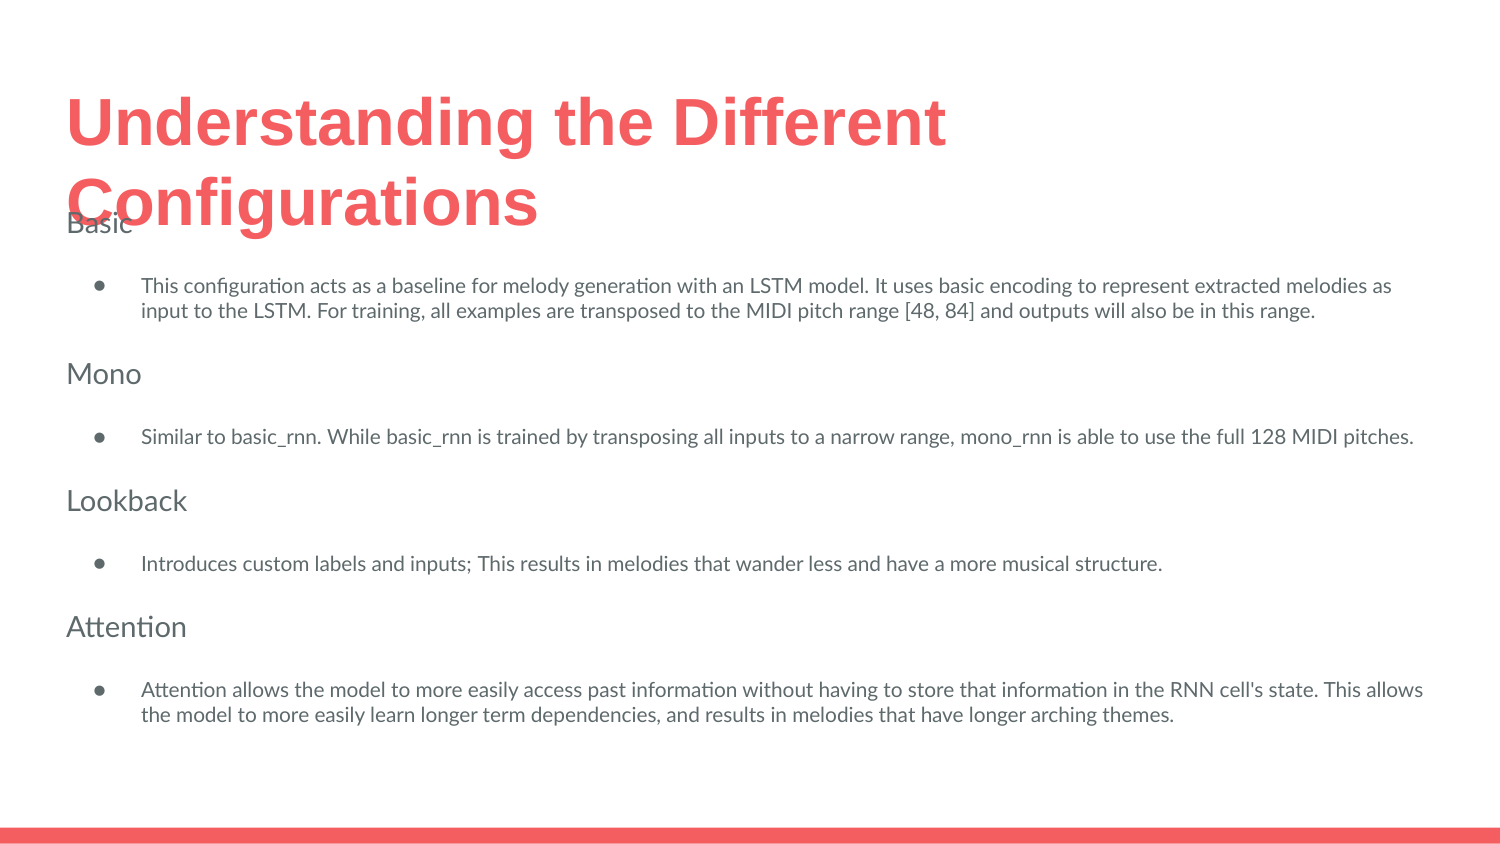

# Understanding the Different Configurations
Basic
This configuration acts as a baseline for melody generation with an LSTM model. It uses basic encoding to represent extracted melodies as input to the LSTM. For training, all examples are transposed to the MIDI pitch range [48, 84] and outputs will also be in this range.
Mono
Similar to basic_rnn. While basic_rnn is trained by transposing all inputs to a narrow range, mono_rnn is able to use the full 128 MIDI pitches.
Lookback
Introduces custom labels and inputs; This results in melodies that wander less and have a more musical structure.
Attention
Attention allows the model to more easily access past information without having to store that information in the RNN cell's state. This allows the model to more easily learn longer term dependencies, and results in melodies that have longer arching themes.